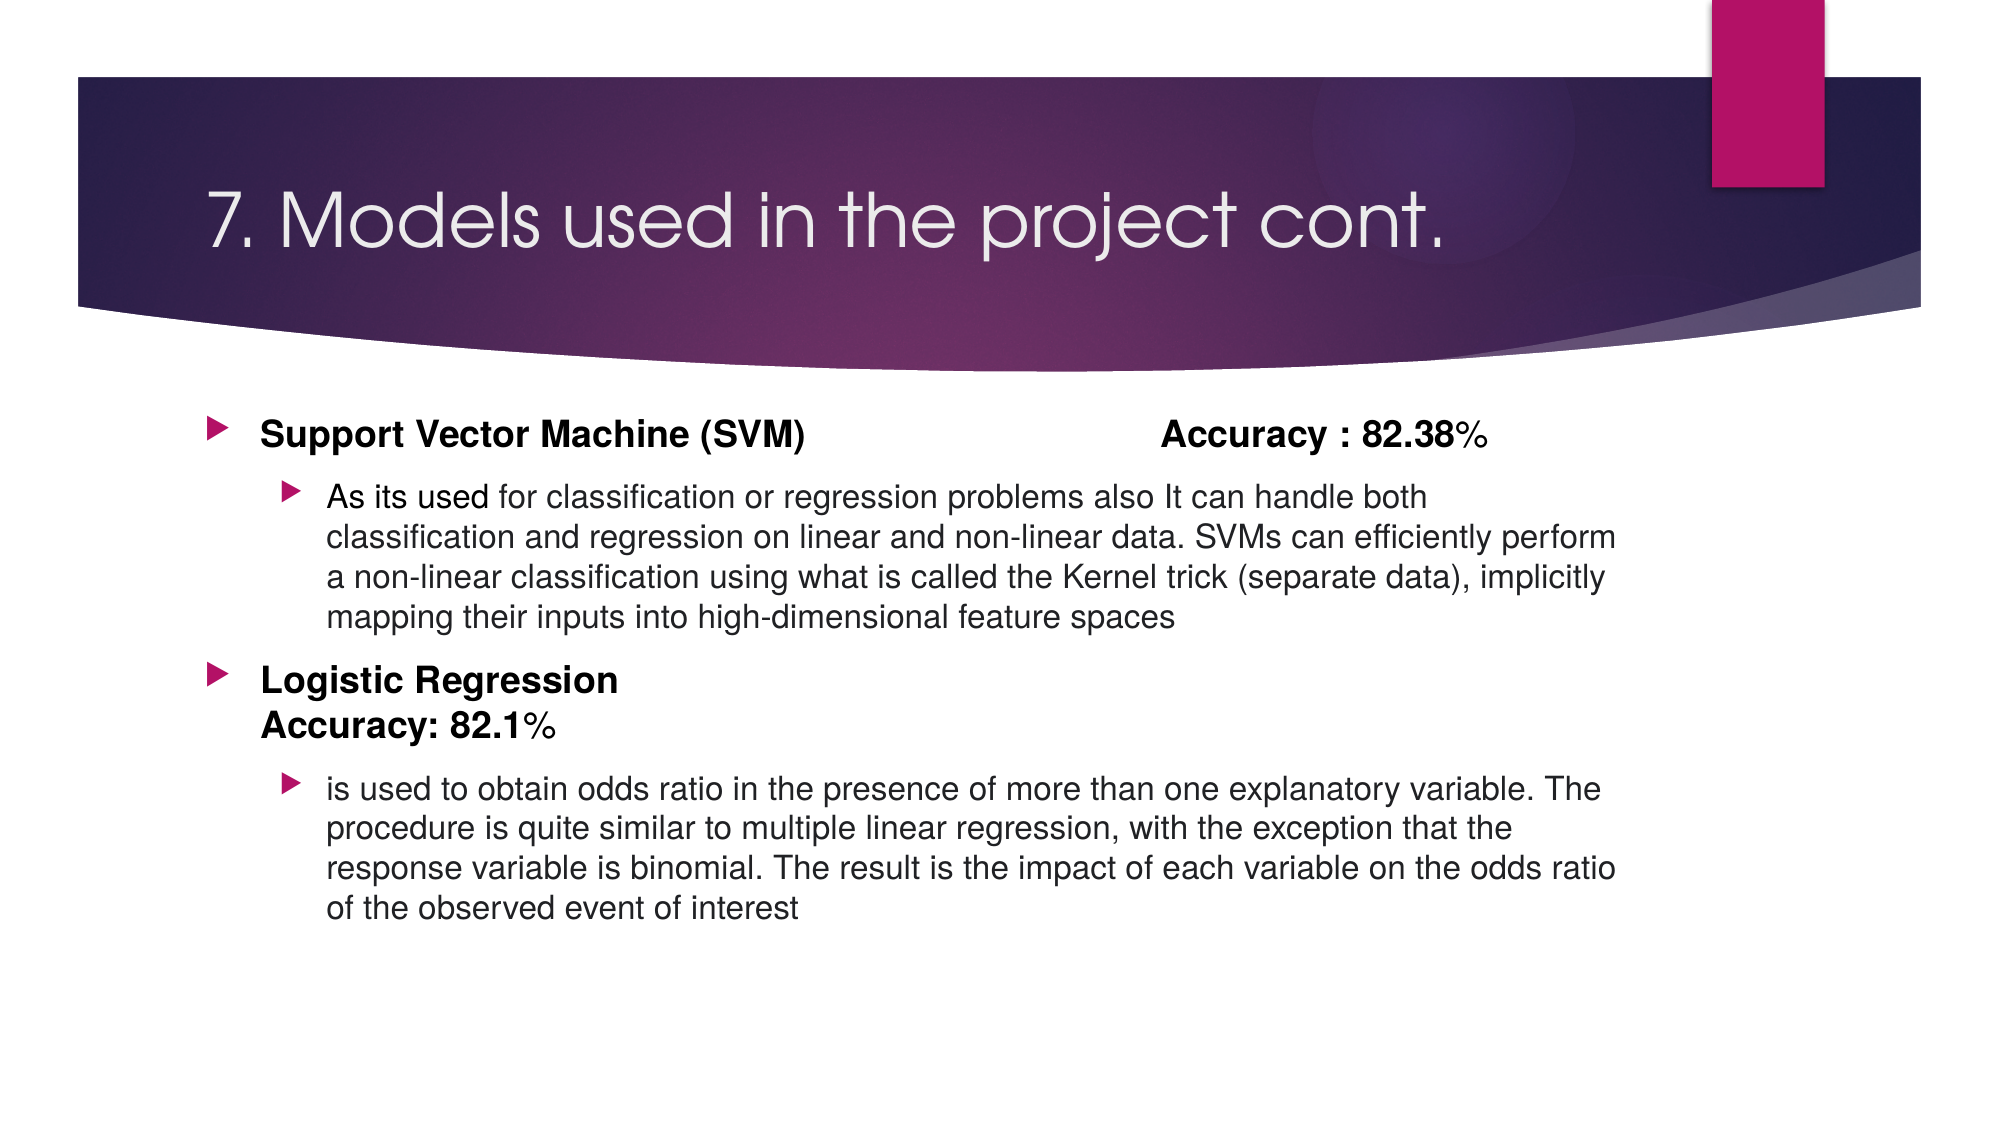

# 7. Models used in the project cont.
Support Vector Machine (SVM) 			Accuracy : 82.38%
As its used for classification or regression problems also It can handle both classification and regression on linear and non-linear data. SVMs can efficiently perform a non-linear classification using what is called the Kernel trick (separate data), implicitly mapping their inputs into high-dimensional feature spaces
Logistic Regression						Accuracy: 82.1%
is used to obtain odds ratio in the presence of more than one explanatory variable. The procedure is quite similar to multiple linear regression, with the exception that the response variable is binomial. The result is the impact of each variable on the odds ratio of the observed event of interest